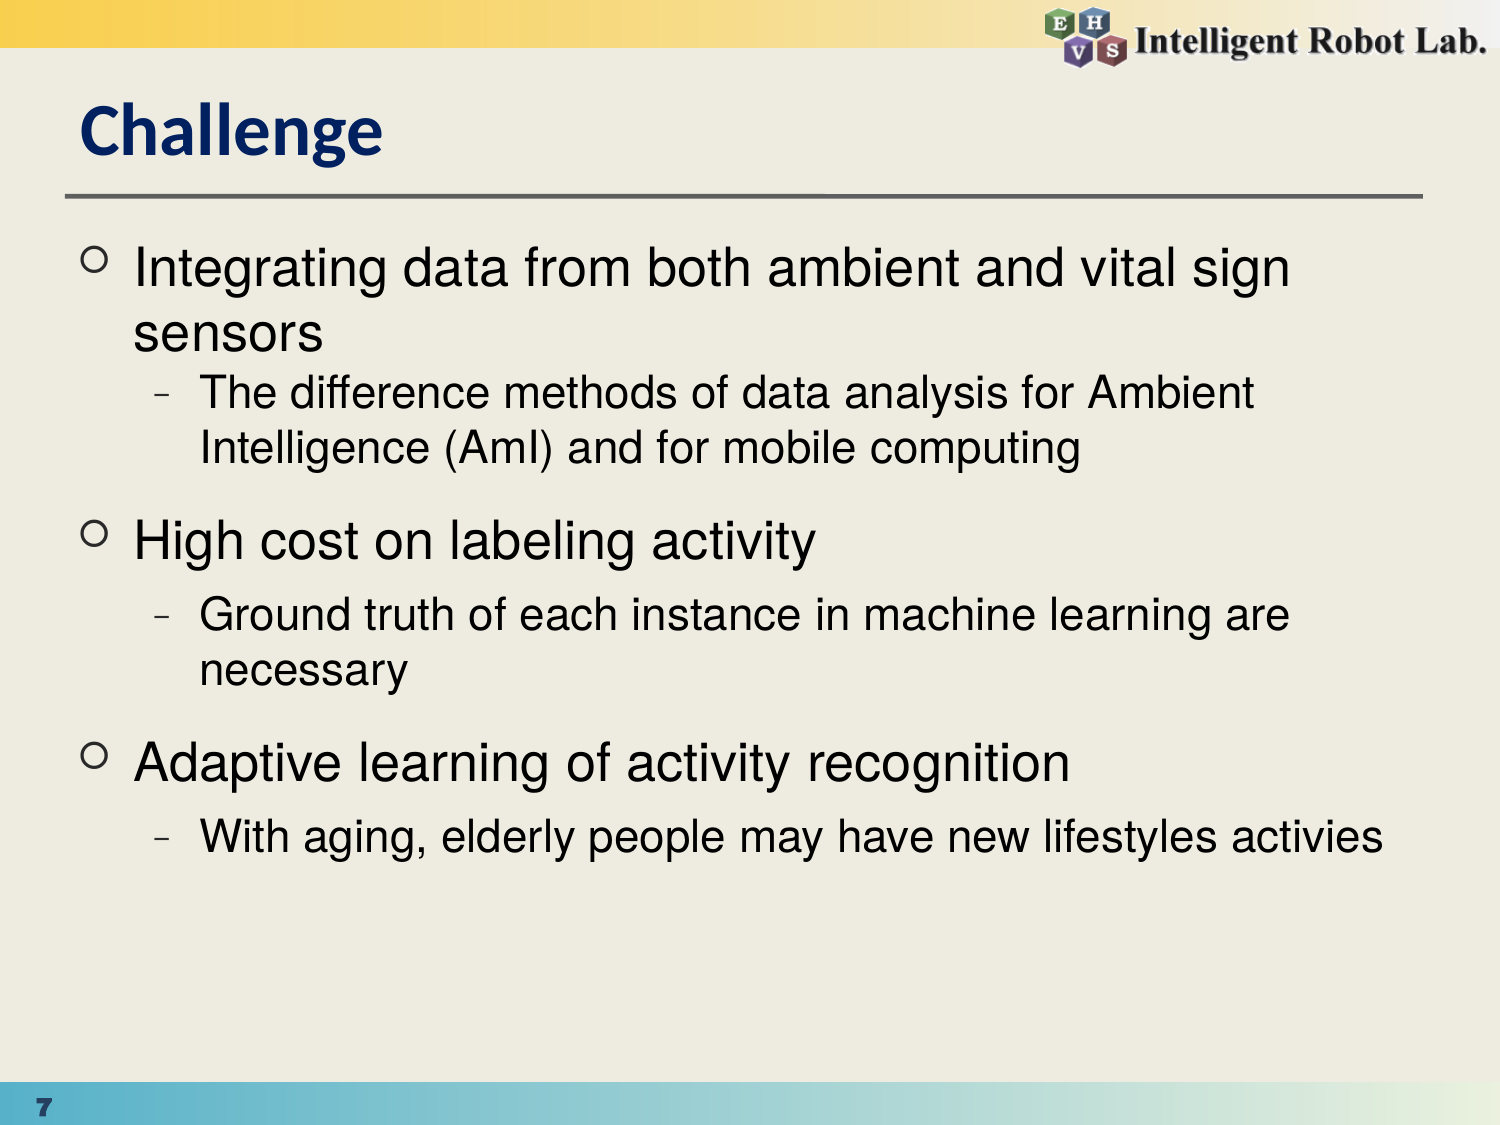

# Challenge
Integrating data from both ambient and vital sign sensors
The difference methods of data analysis for Ambient Intelligence (AmI) and for mobile computing
High cost on labeling activity
Ground truth of each instance in machine learning are necessary
Adaptive learning of activity recognition
With aging, elderly people may have new lifestyles activies

7